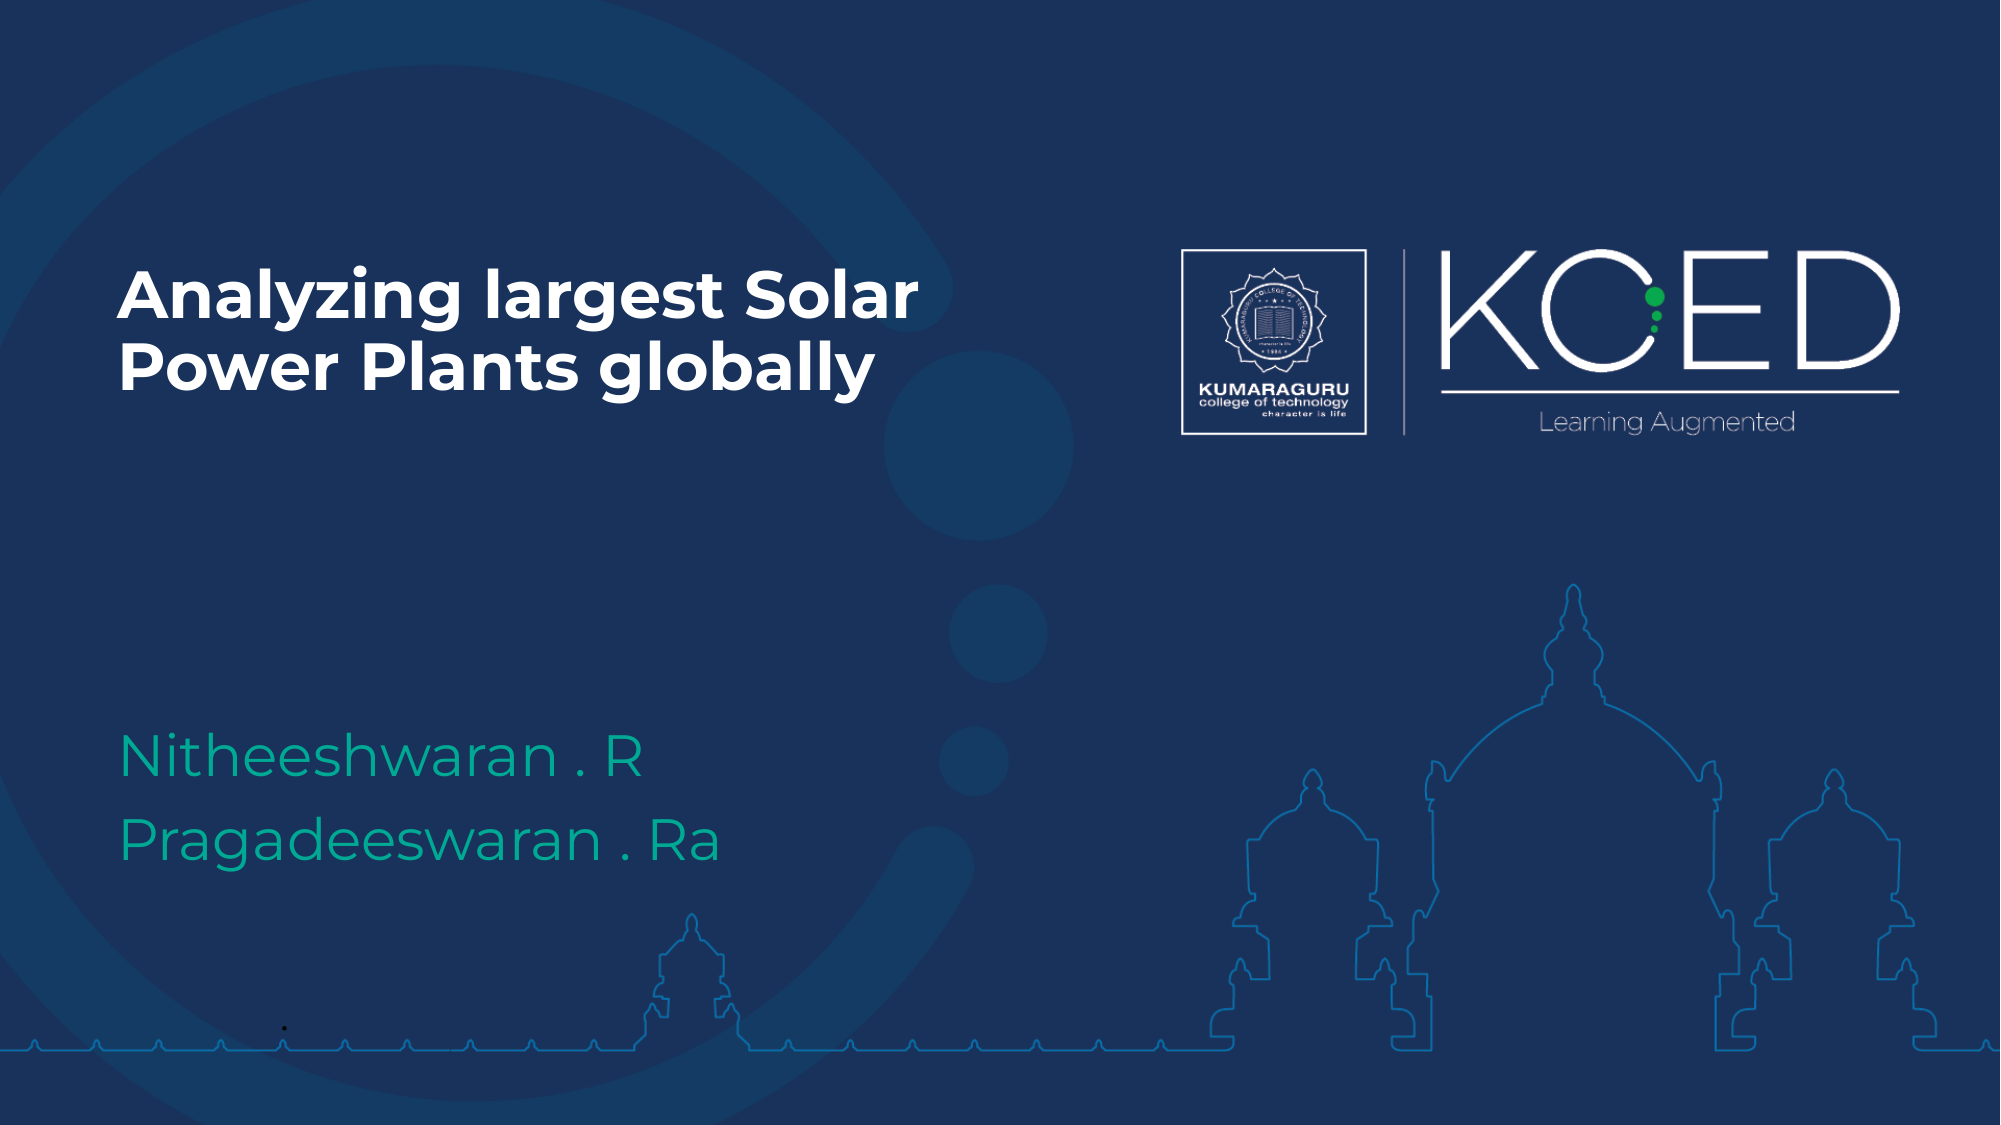

# Analyzing largest Solar Power Plants globally
Nitheeshwaran . R
Pragadeeswaran . Ra
.